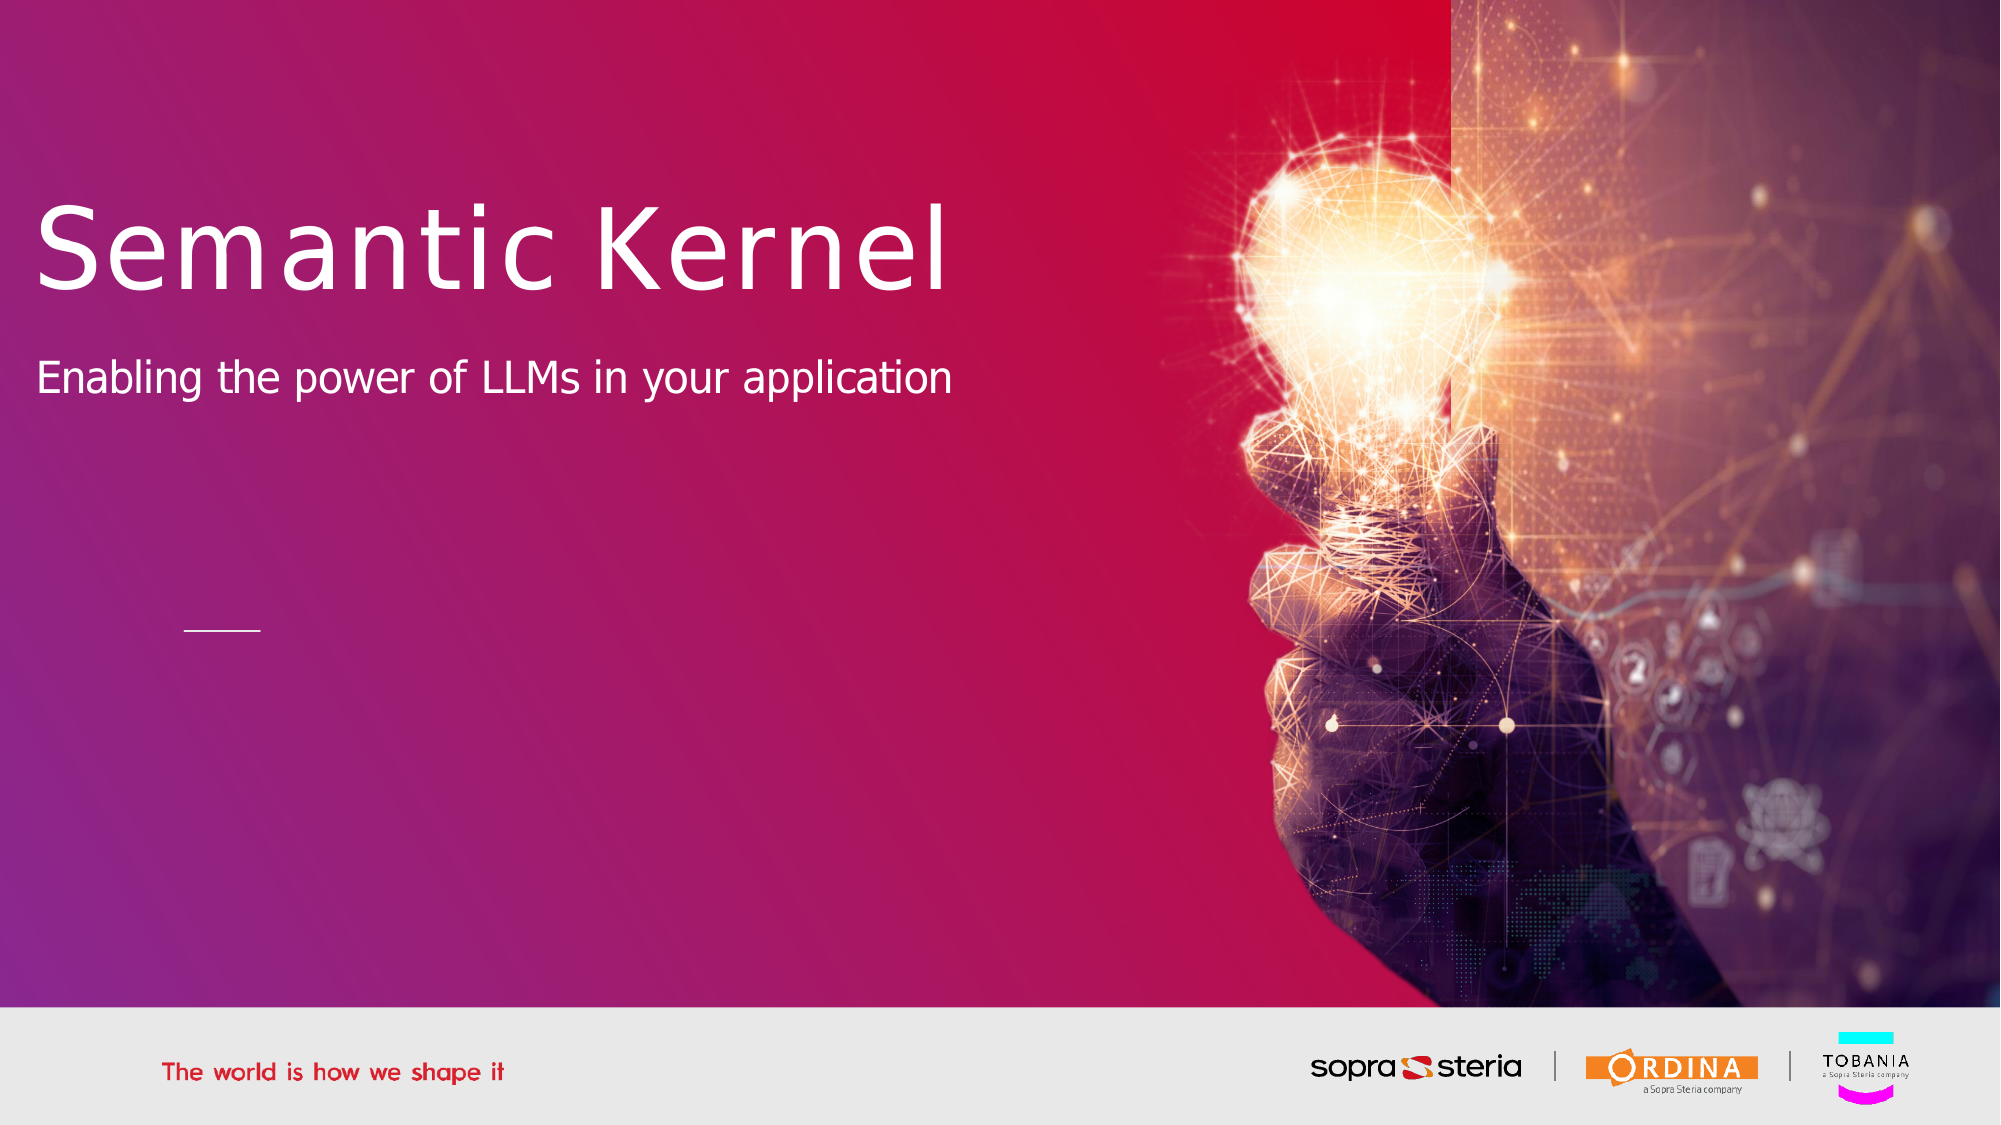

Semantic Kernel
Enabling the power of LLMs in your application